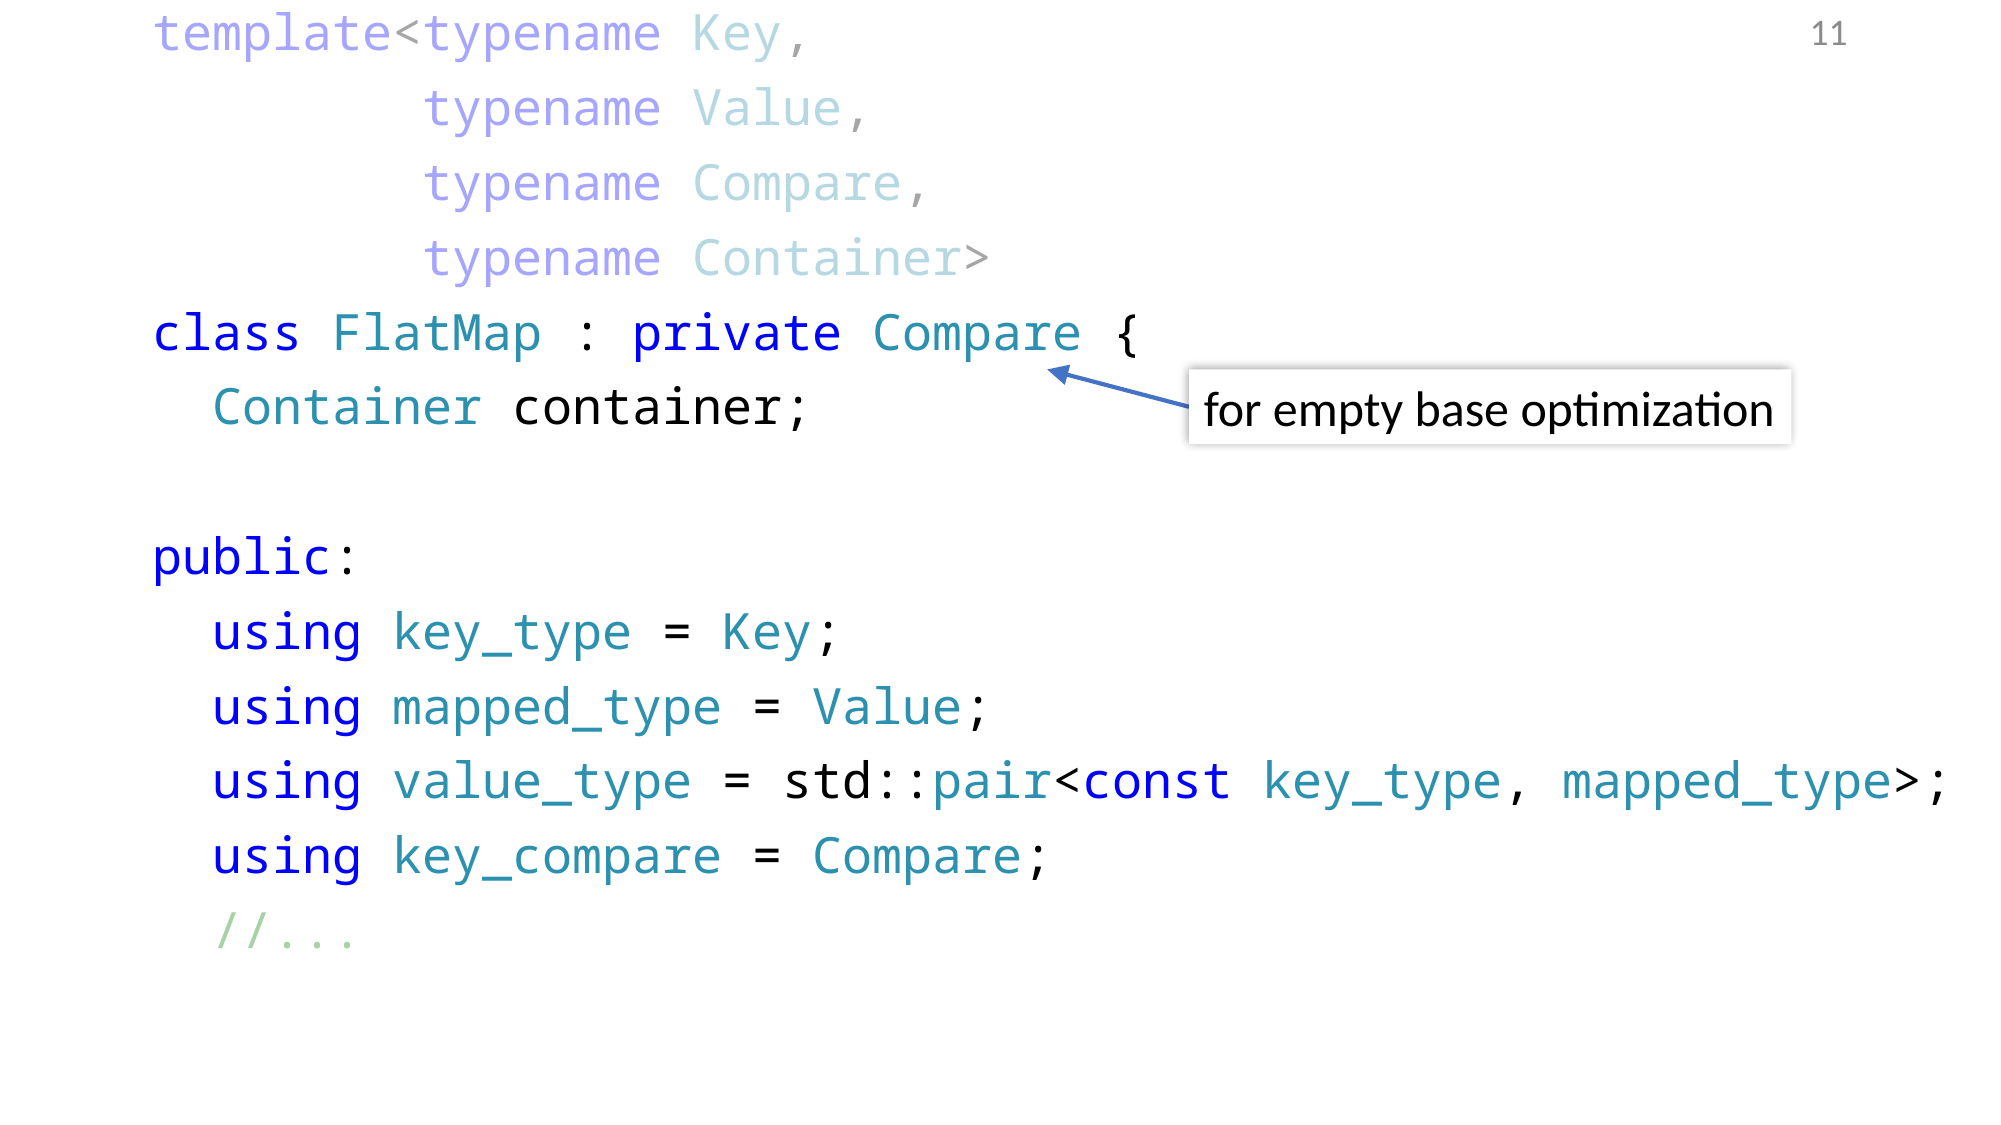

template<typename Key,
         typename Value,
         typename Compare,
         typename Container>
class FlatMap : private Compare {
  Container container;

public:
  using key_type = Key;
  using mapped_type = Value;
  using value_type = std::pair<const key_type, mapped_type>;
  using key_compare = Compare;
  //...
11
for empty base optimization